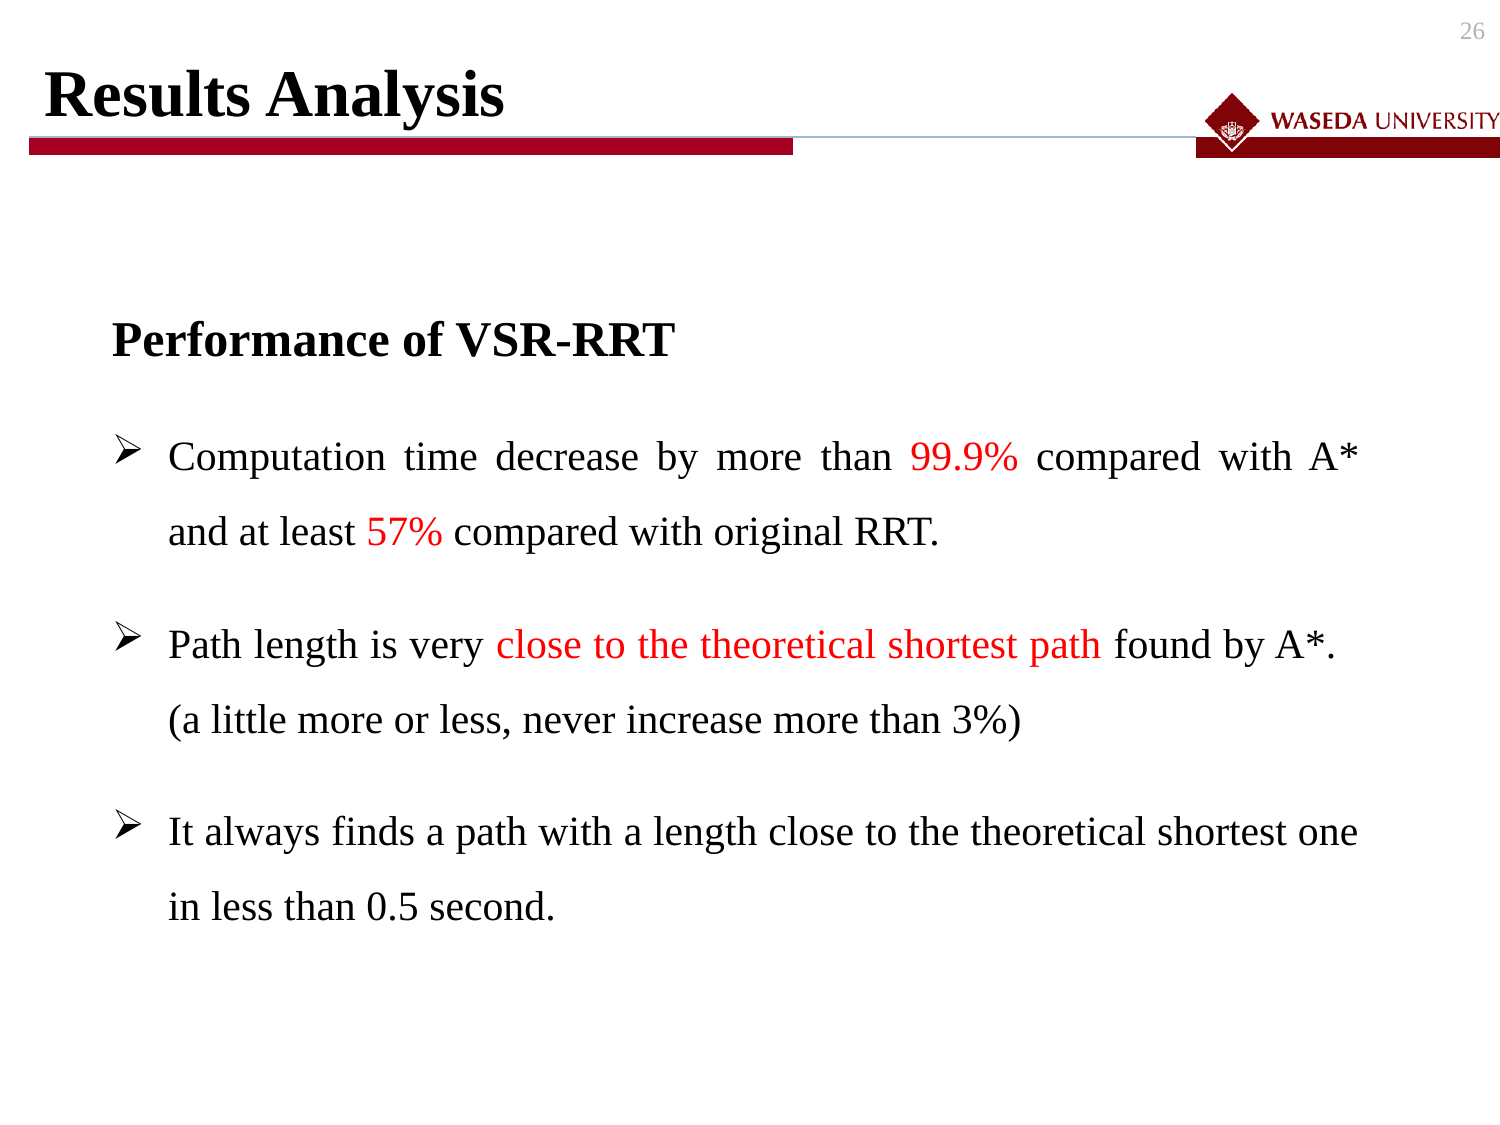

# Results Analysis
26
Performance of VSR-RRT
Computation time decrease by more than 99.9% compared with A* and at least 57% compared with original RRT.
Path length is very close to the theoretical shortest path found by A*.   (a little more or less, never increase more than 3%)
It always finds a path with a length close to the theoretical shortest one in less than 0.5 second.